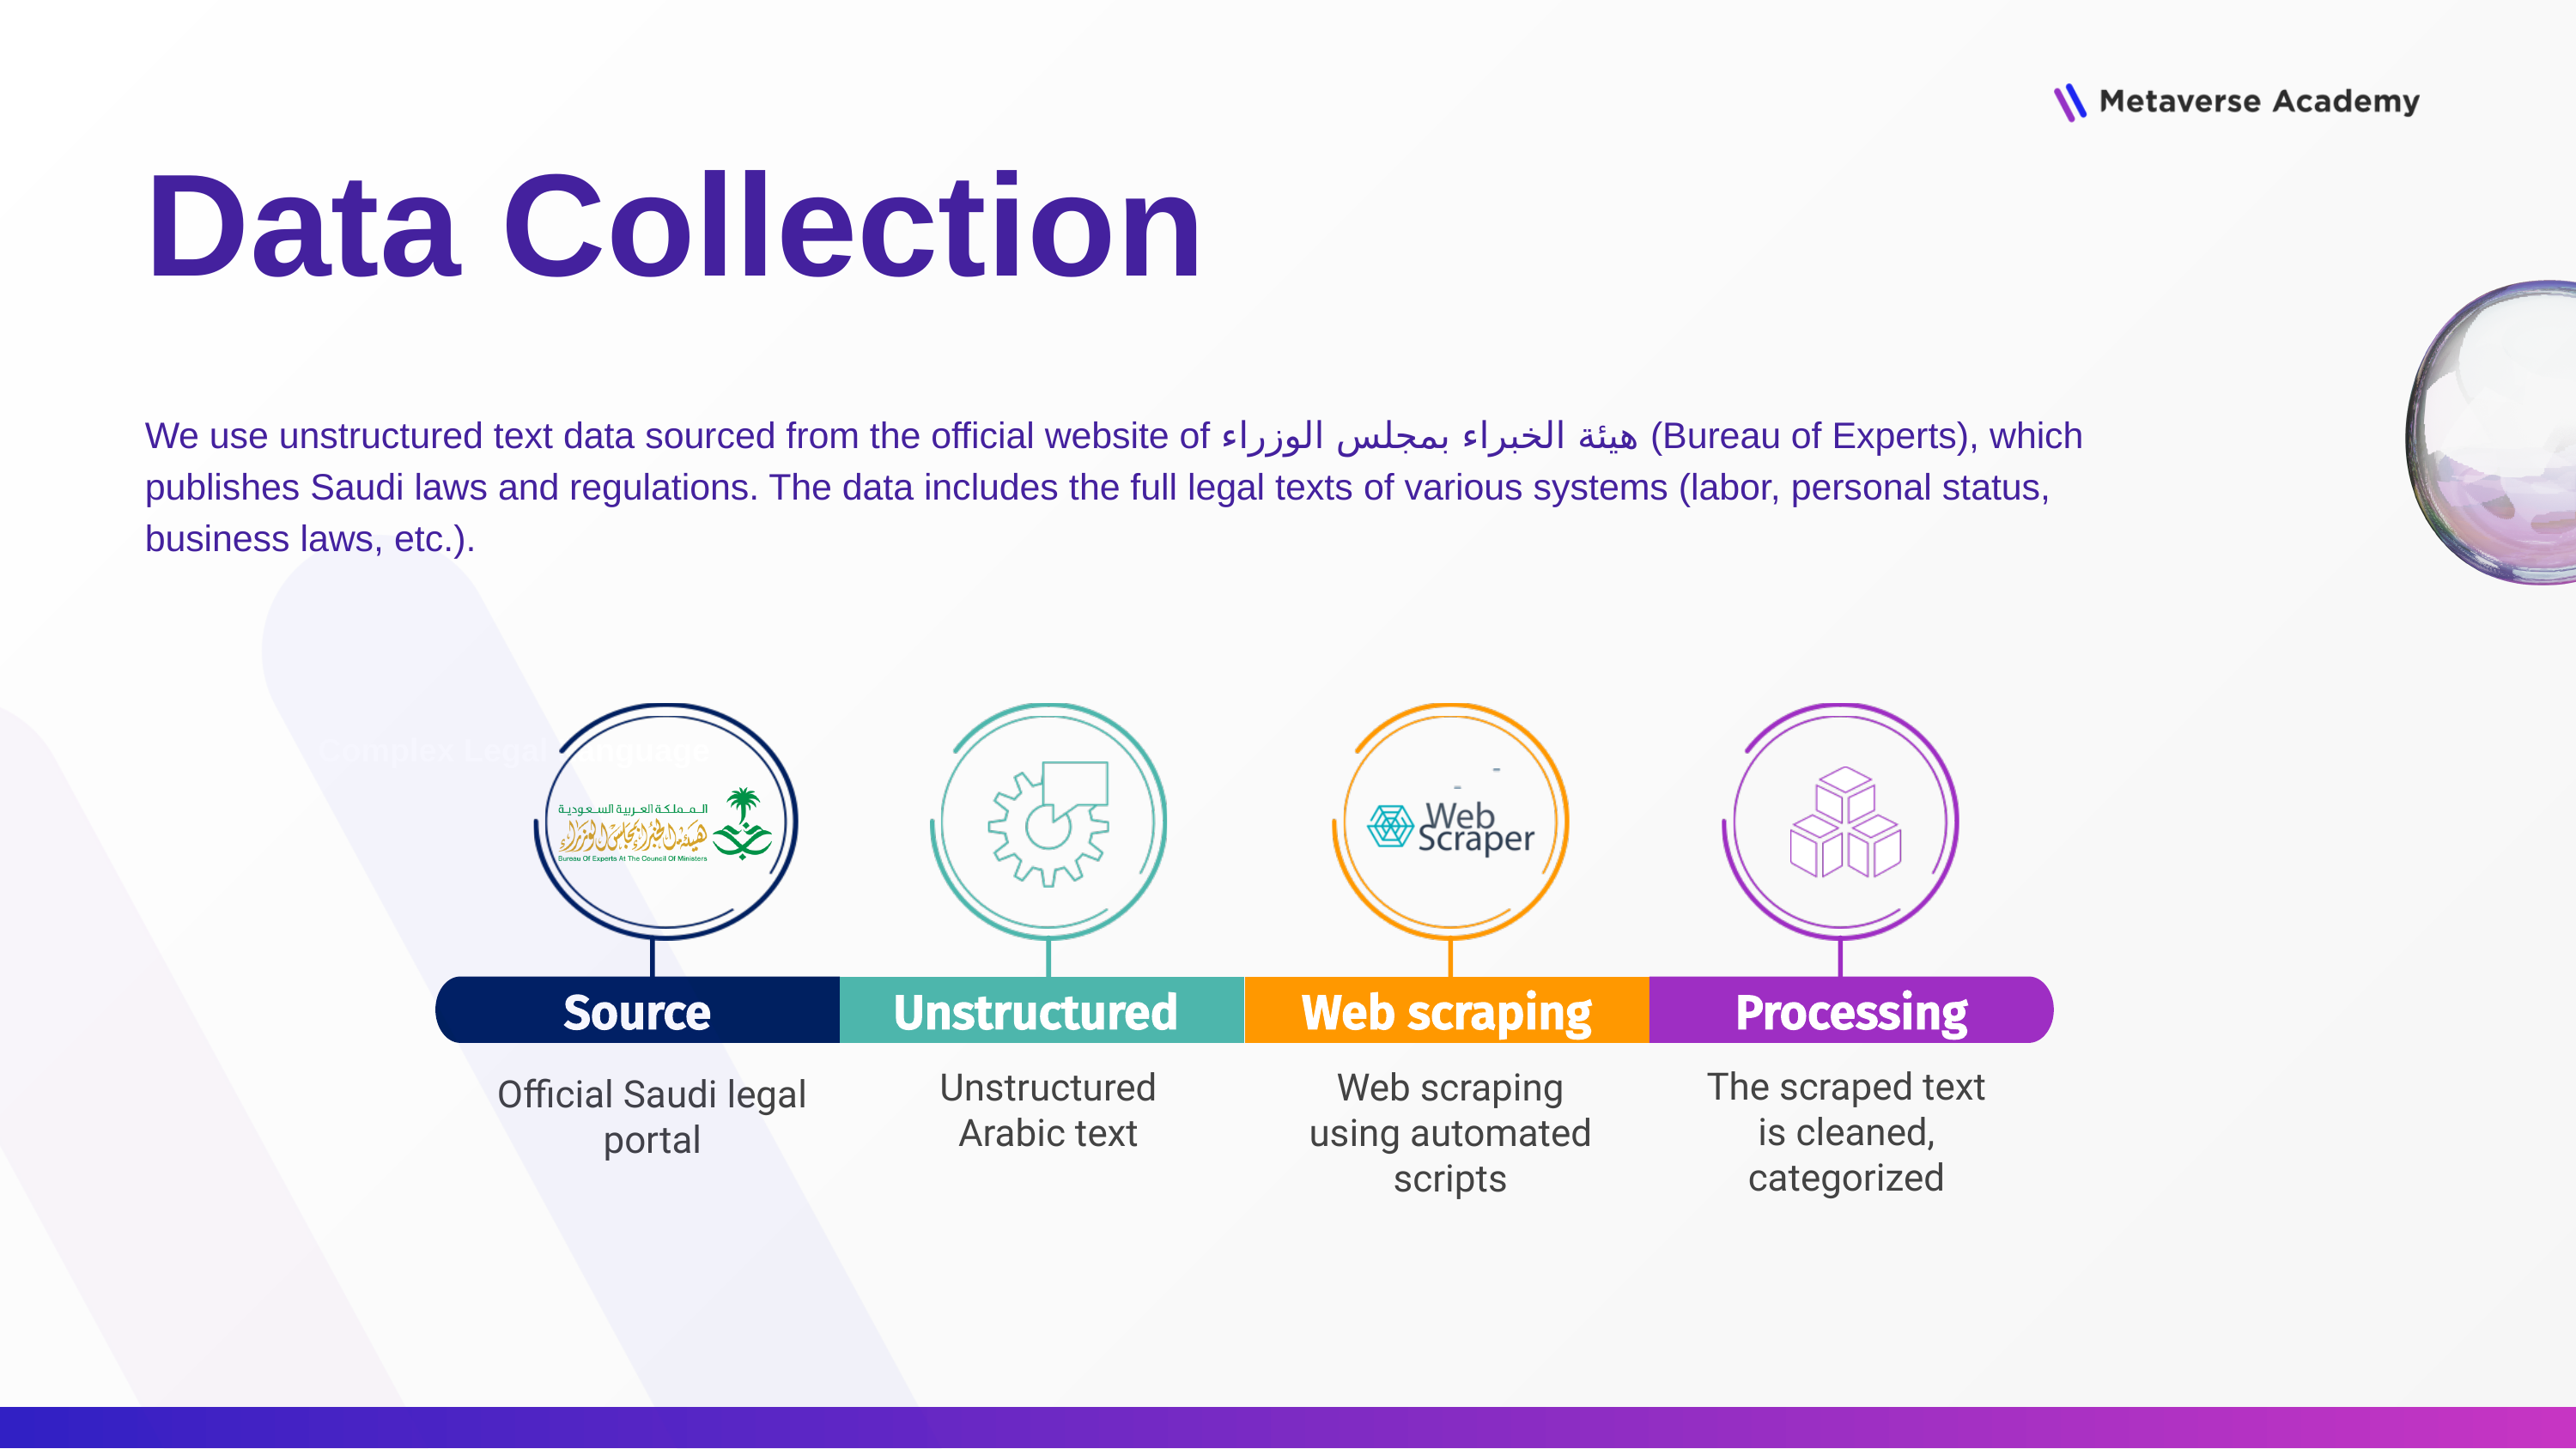

Data Collection

We use unstructured text data sourced from the official website of هيئة الخبراء بمجلس الوزراء (Bureau of Experts), which publishes Saudi laws and regulations. The data includes the full legal texts of various systems (labor, personal status, business laws, etc.).

Complex Legal Language

Source

Unstructured

Web scraping

Processing

The scraped text is cleaned, categorized
Unstructured Arabic text
Web scraping using automated scripts

Official Saudi legal portal